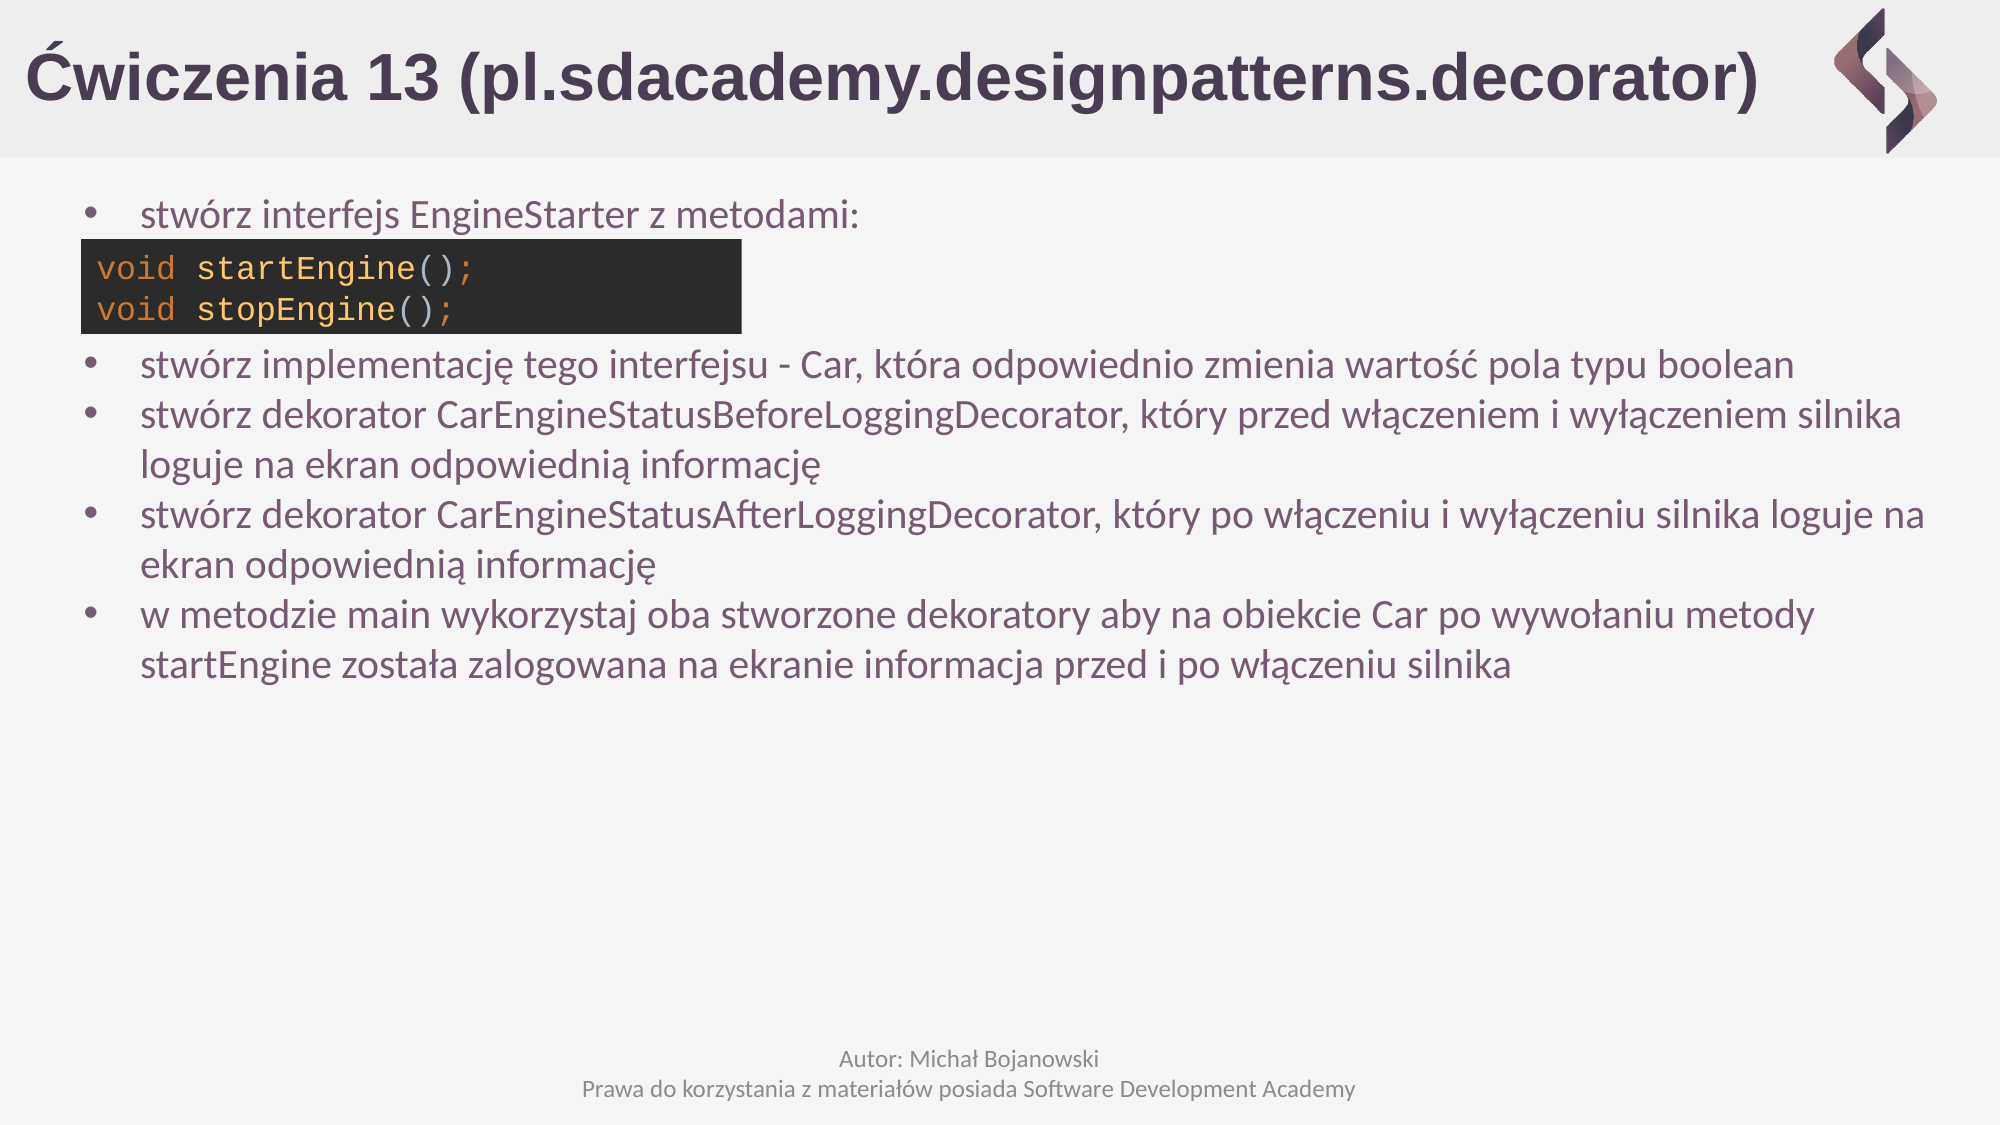

# Ćwiczenia 13 (pl.sdacademy.designpatterns.decorator)
stwórz interfejs EngineStarter z metodami:

stwórz implementację tego interfejsu - Car, która odpowiednio zmienia wartość pola typu boolean
stwórz dekorator CarEngineStatusBeforeLoggingDecorator, który przed włączeniem i wyłączeniem silnika loguje na ekran odpowiednią informację
stwórz dekorator CarEngineStatusAfterLoggingDecorator, który po włączeniu i wyłączeniu silnika loguje na ekran odpowiednią informację
w metodzie main wykorzystaj oba stworzone dekoratory aby na obiekcie Car po wywołaniu metody startEngine została zalogowana na ekranie informacja przed i po włączeniu silnika

void startEngine();
void stopEngine();
Autor: Michał Bojanowski
Prawa do korzystania z materiałów posiada Software Development Academy